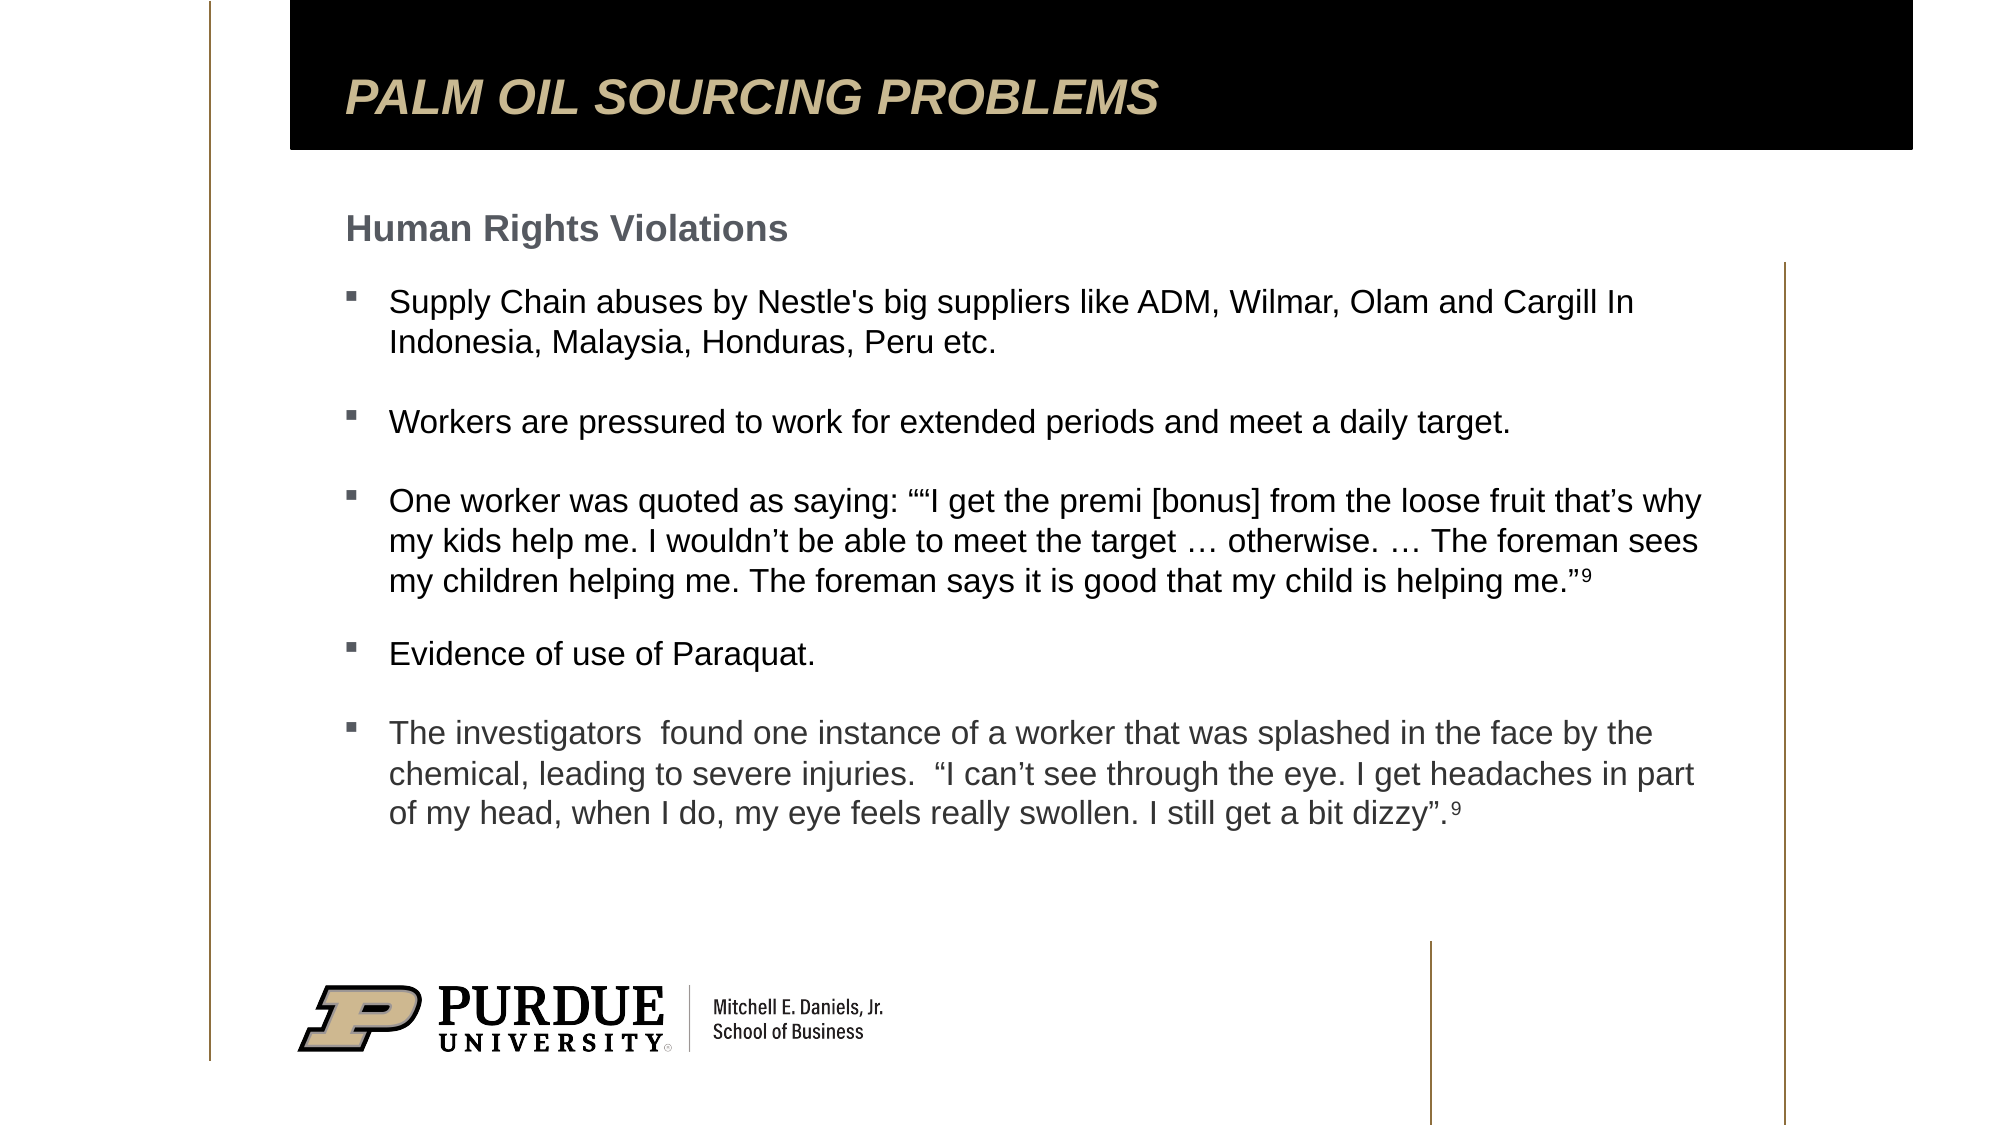

# PALM OIL SOURCING PROBLEMS
Human Rights Violations
Supply Chain abuses by Nestle's big suppliers like ADM, Wilmar, Olam and Cargill In Indonesia, Malaysia, Honduras, Peru etc.

Workers are pressured to work for extended periods and meet a daily target.

One worker was quoted as saying: ““I get the premi [bonus] from the loose fruit that’s why my kids help me. I wouldn’t be able to meet the target … otherwise. … The foreman sees my children helping me. The foreman says it is good that my child is helping me.”9

Evidence of use of Paraquat.

The investigators  found one instance of a worker that was splashed in the face by the chemical, leading to severe injuries.  “I can’t see through the eye. I get headaches in part of my head, when I do, my eye feels really swollen. I still get a bit dizzy”.9